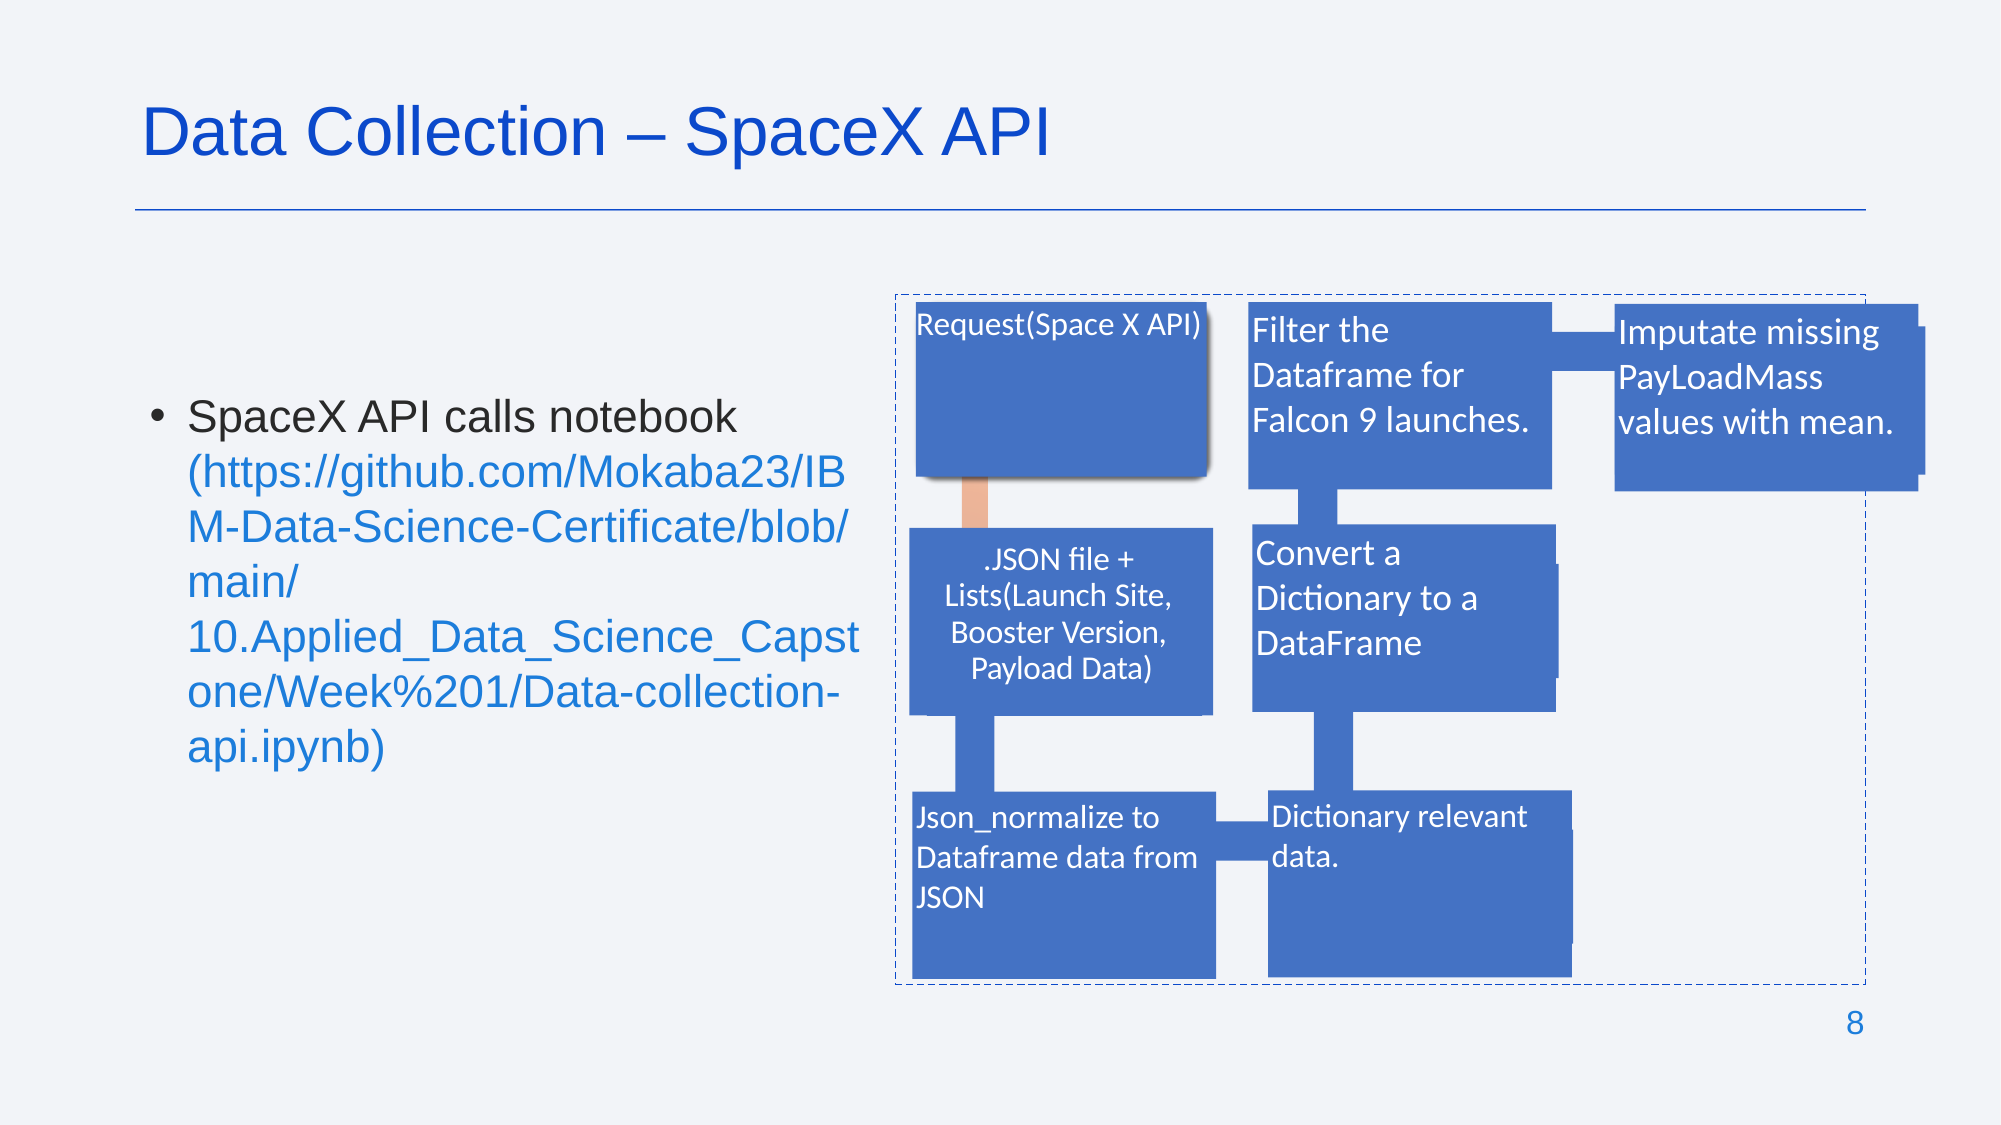

Data Collection – SpaceX API

SpaceX API calls notebook (https://github.com/Mokaba23/IBM-Data-Science-Certificate/blob/main/10.Applied_Data_Science_Capstone/Week%201/Data-collection-api.ipynb)

Request(Space X API)

Filter the Dataframe for Falcon 9 launches.

Imputate missing PayLoadMass values with mean.

Convert a Dictionary to a DataFrame

.JSON file +  Lists(Launch Site,  Booster Version,  Payload Data)

Dictionary relevant data.

Json_normalize to Dataframe data from JSON

8